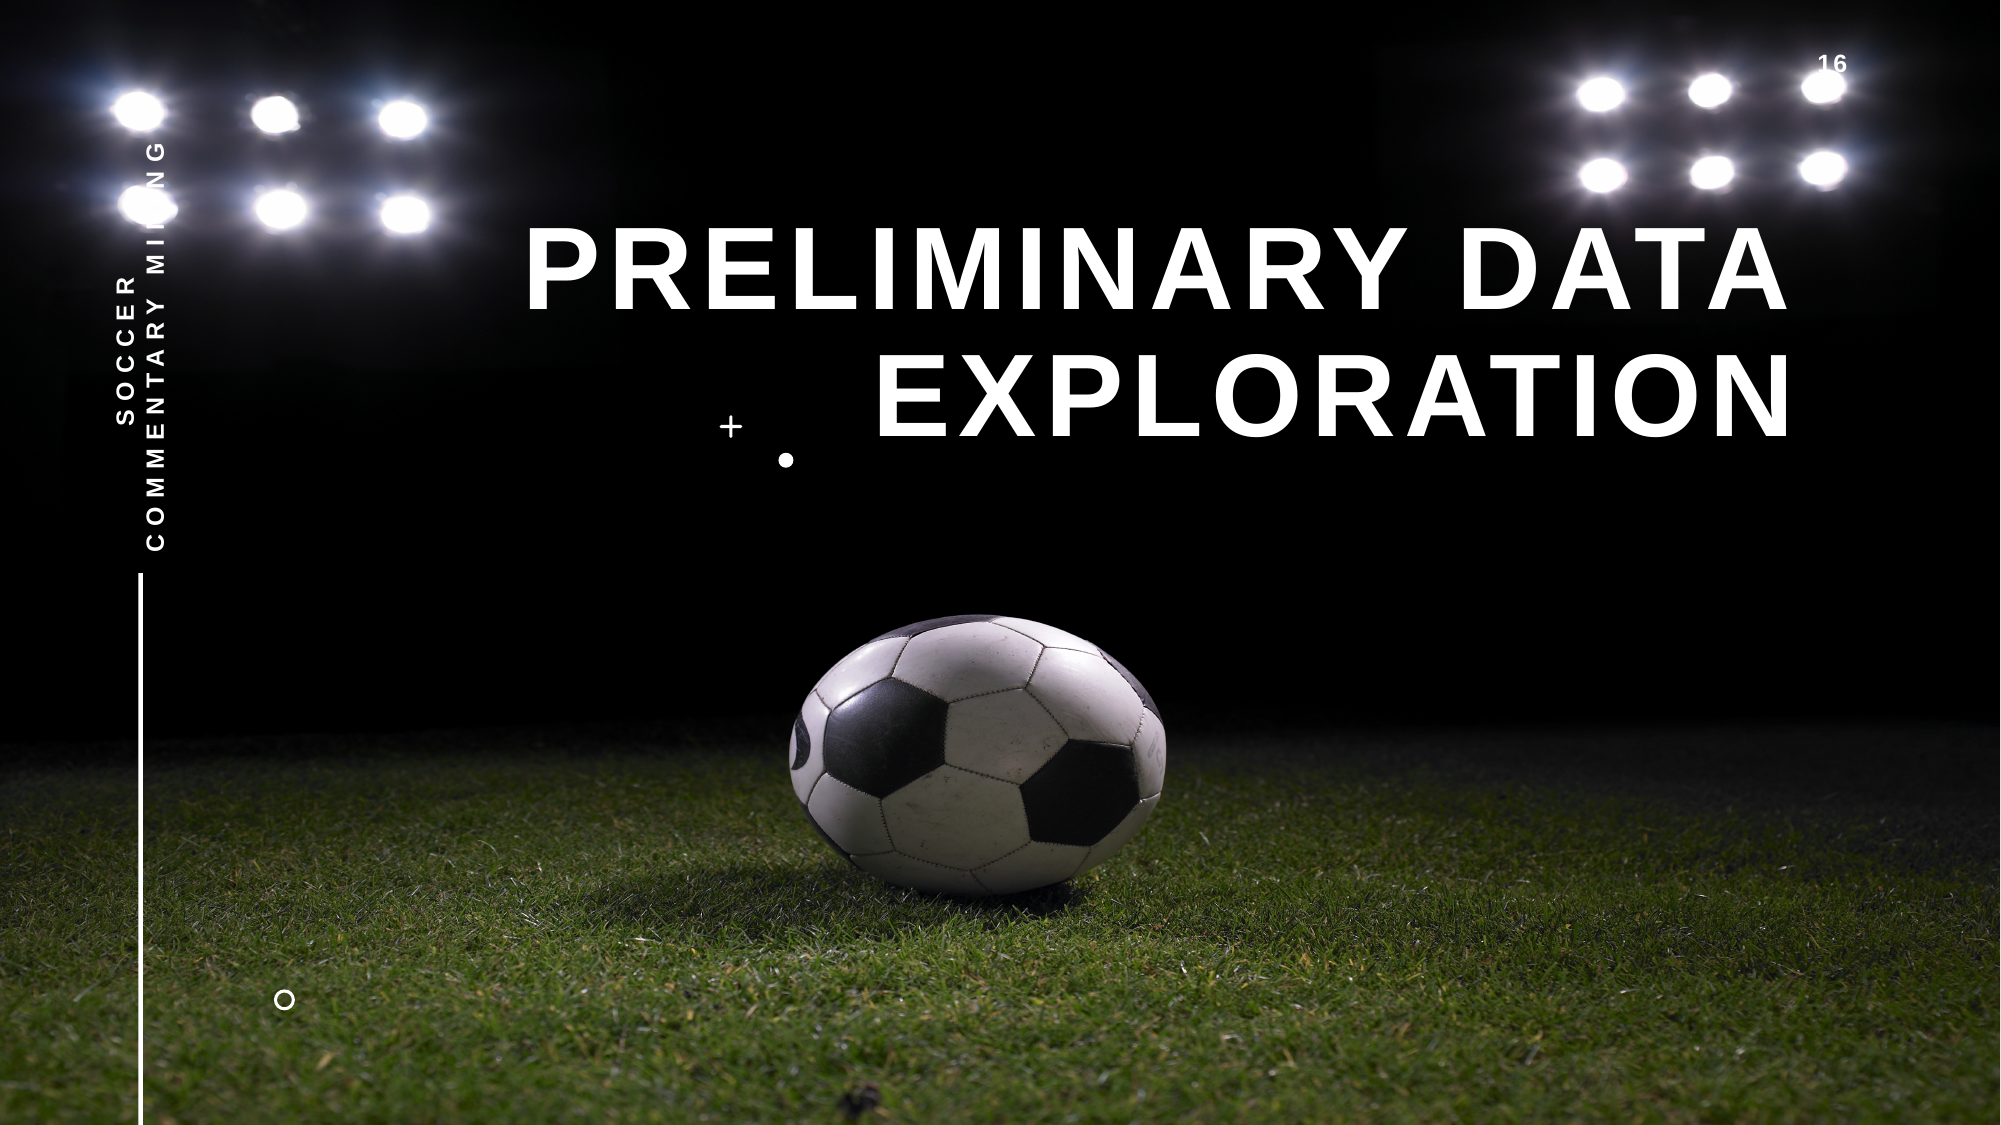

16
# Preliminary Data Exploration
SOCCER COMMENTARY MINING